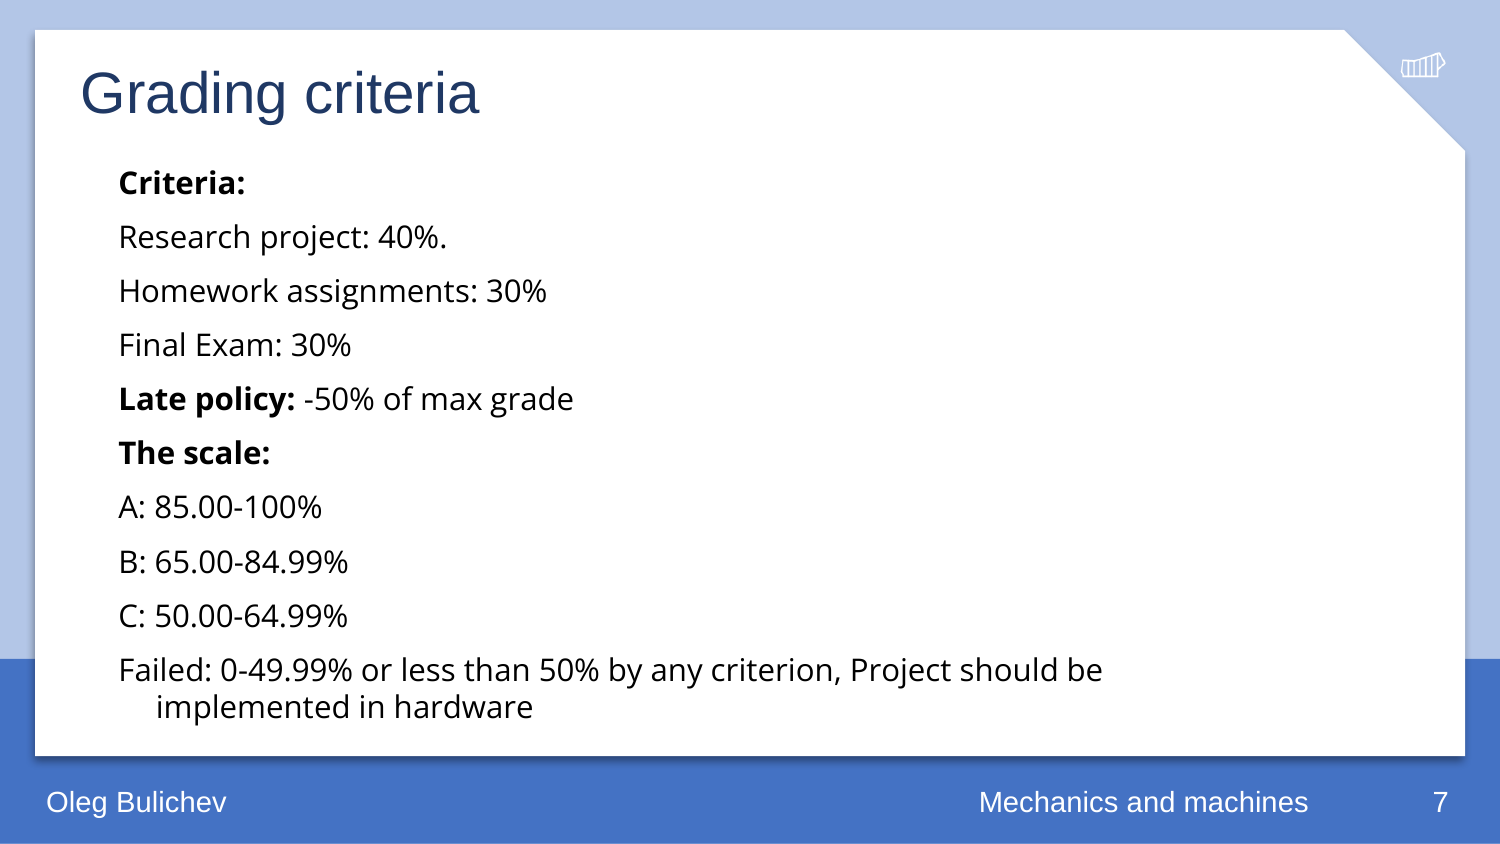

# Grading criteria
Criteria:
Research project: 40%.
Homework assignments: 30%
Final Exam: 30%
Late policy: -50% of max grade
The scale:
A: 85.00-100%
B: 65.00-84.99%
C: 50.00-64.99%
Failed: 0-49.99% or less than 50% by any criterion, Project should be implemented in hardware